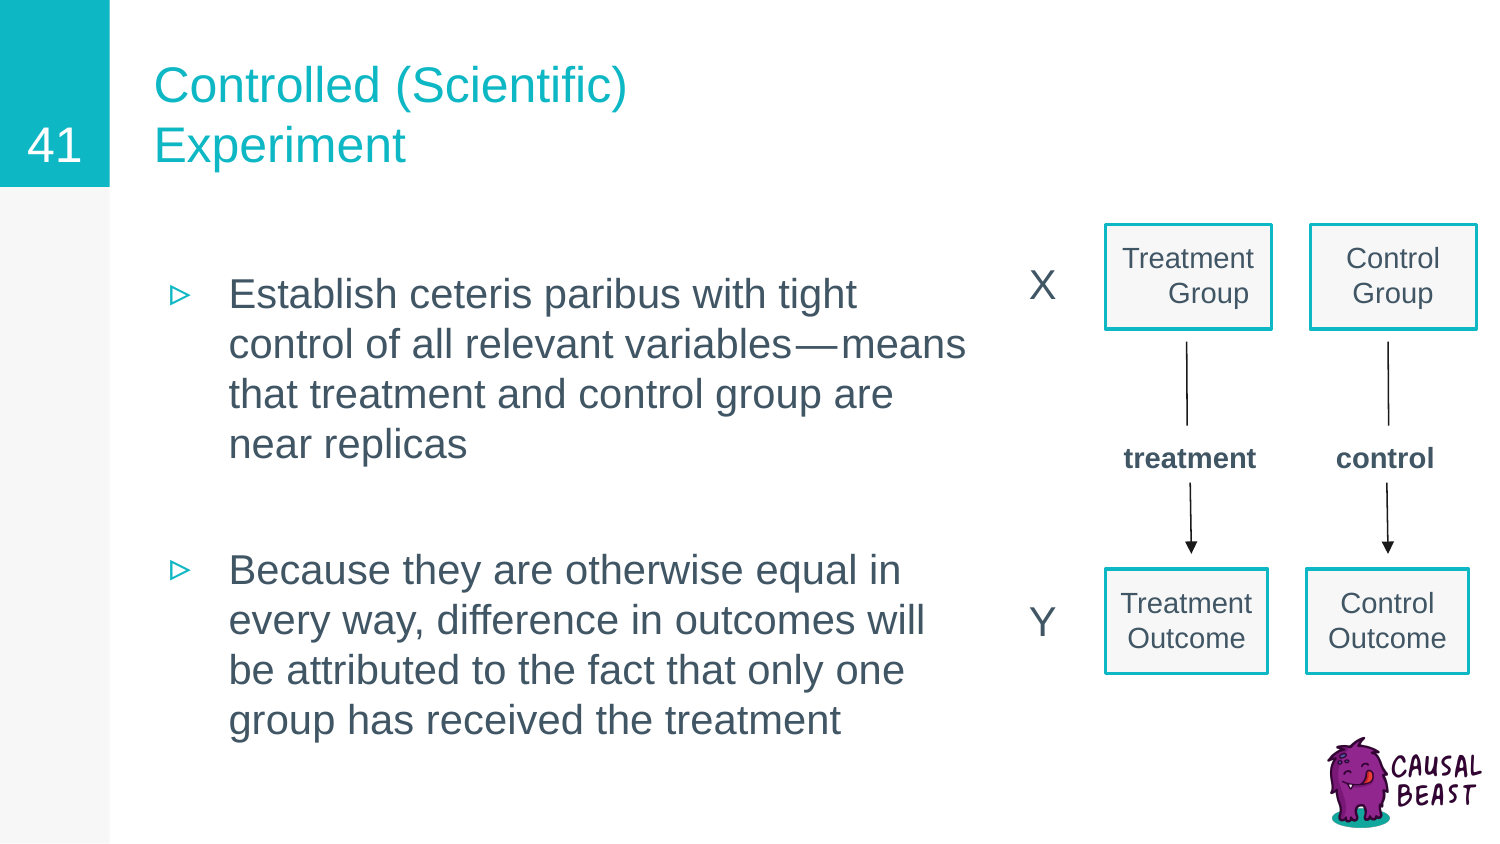

41
# Controlled (Scientific) Experiment
Treatment      Group
Control Group
X
Establish ceteris paribus with tight control of all relevant variables — means that treatment and control group are near replicas

Because they are otherwise equal in every way, difference in outcomes will be attributed to the fact that only one group has received the treatment

treatment
control
Treatment Outcome
Control Outcome
Y